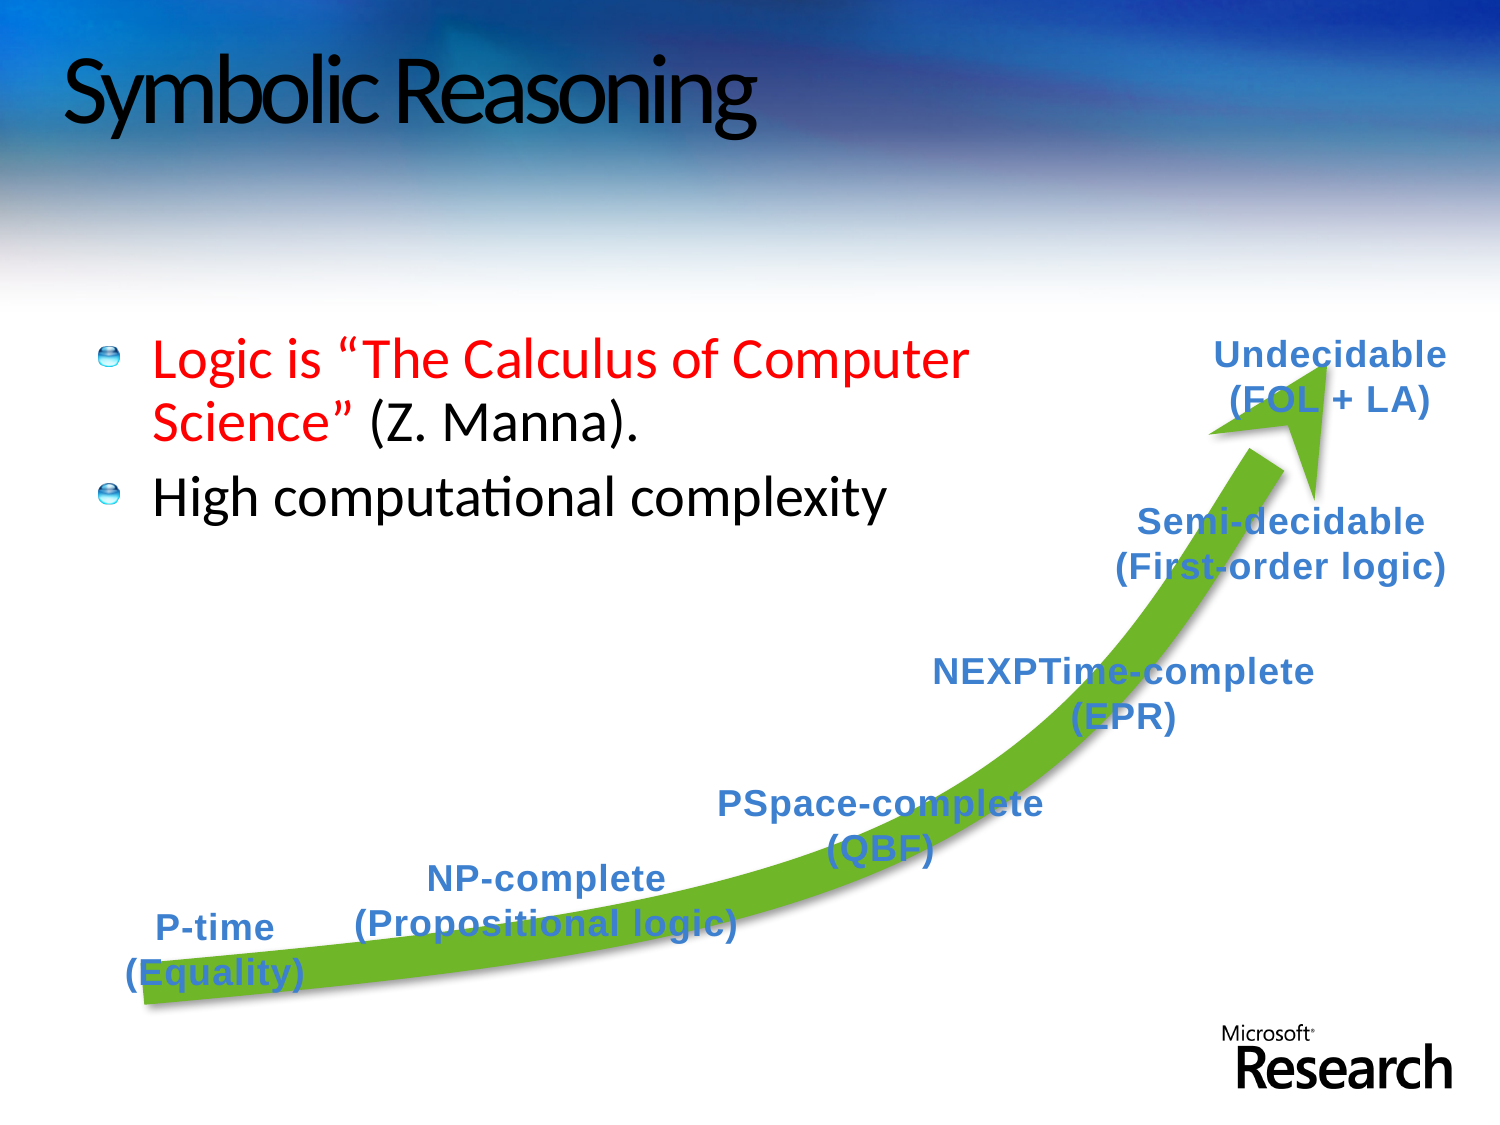

# Symbolic Reasoning
Undecidable
(FOL + LA)
Logic is “The Calculus of Computer Science” (Z. Manna).
High computational complexity

Semi-decidable
(First-order logic)
NEXPTime-complete
(EPR)
PSpace-complete
(QBF)
NP-complete
(Propositional logic)
P-time
(Equality)